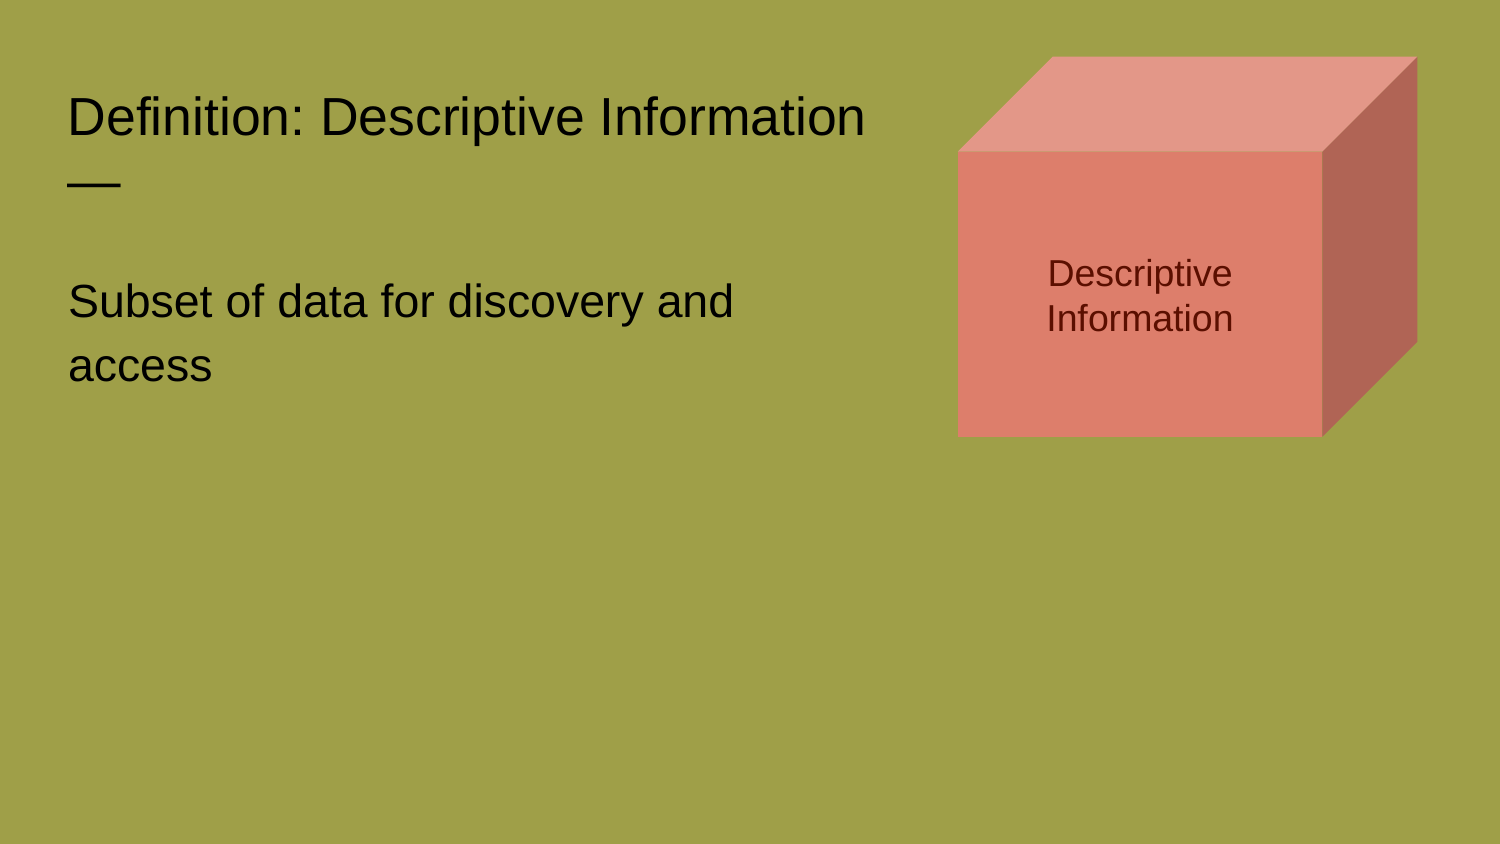

Descriptive Information
Definition: Descriptive Information
—
Subset of data for discovery and access